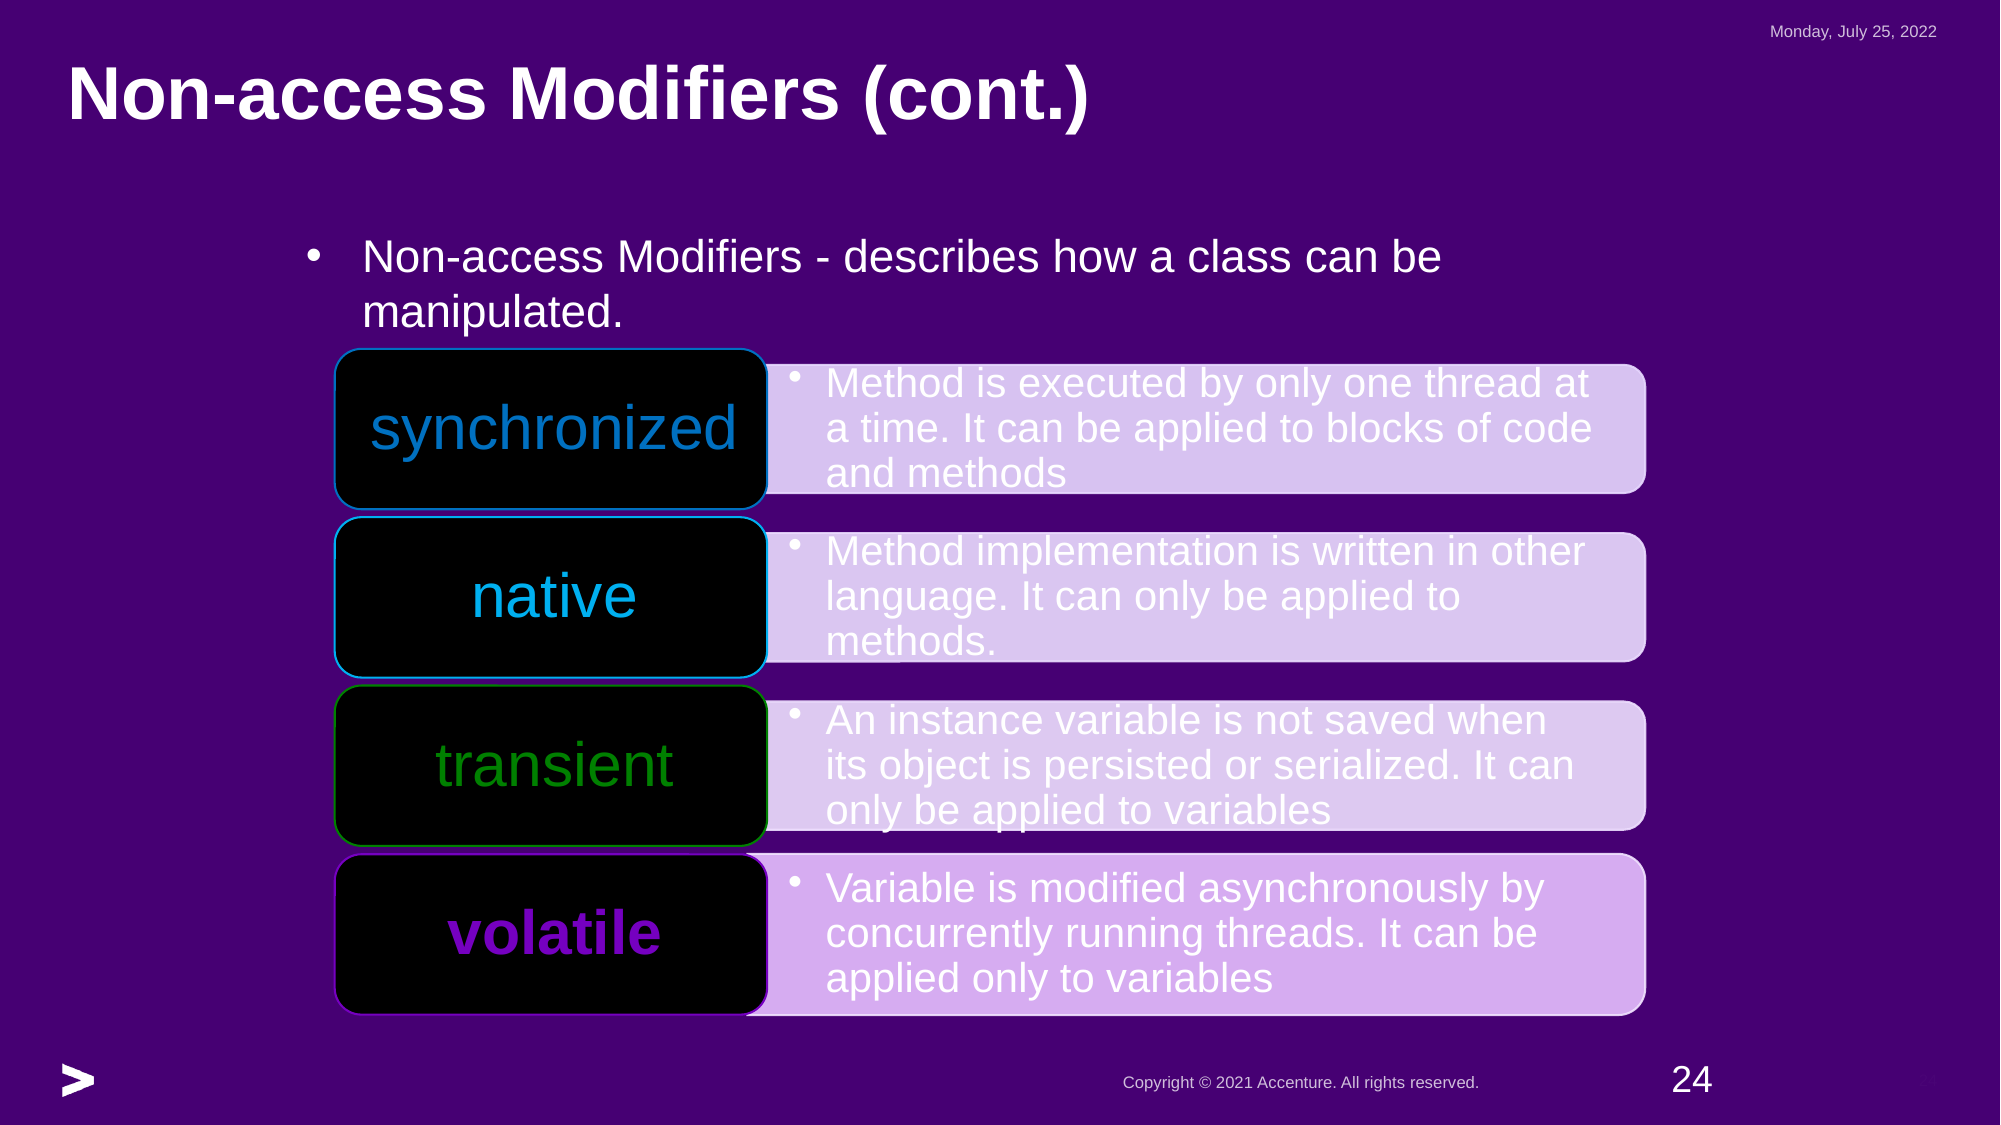

Monday, July 25, 2022
Non-access Modifiers (cont.)
Non-access Modifiers - describes how a class can be manipulated.

Method is executed by only one thread at a time. It can be applied to blocks of code and methods
synchronized
Method implementation is written in other language. It can only be applied to methods.
native
An instance variable is not saved when its object is persisted or serialized. It can only be applied to variables
transient
Variable is modified asynchronously by concurrently running threads. It can be applied only to variables
volatile
24
24